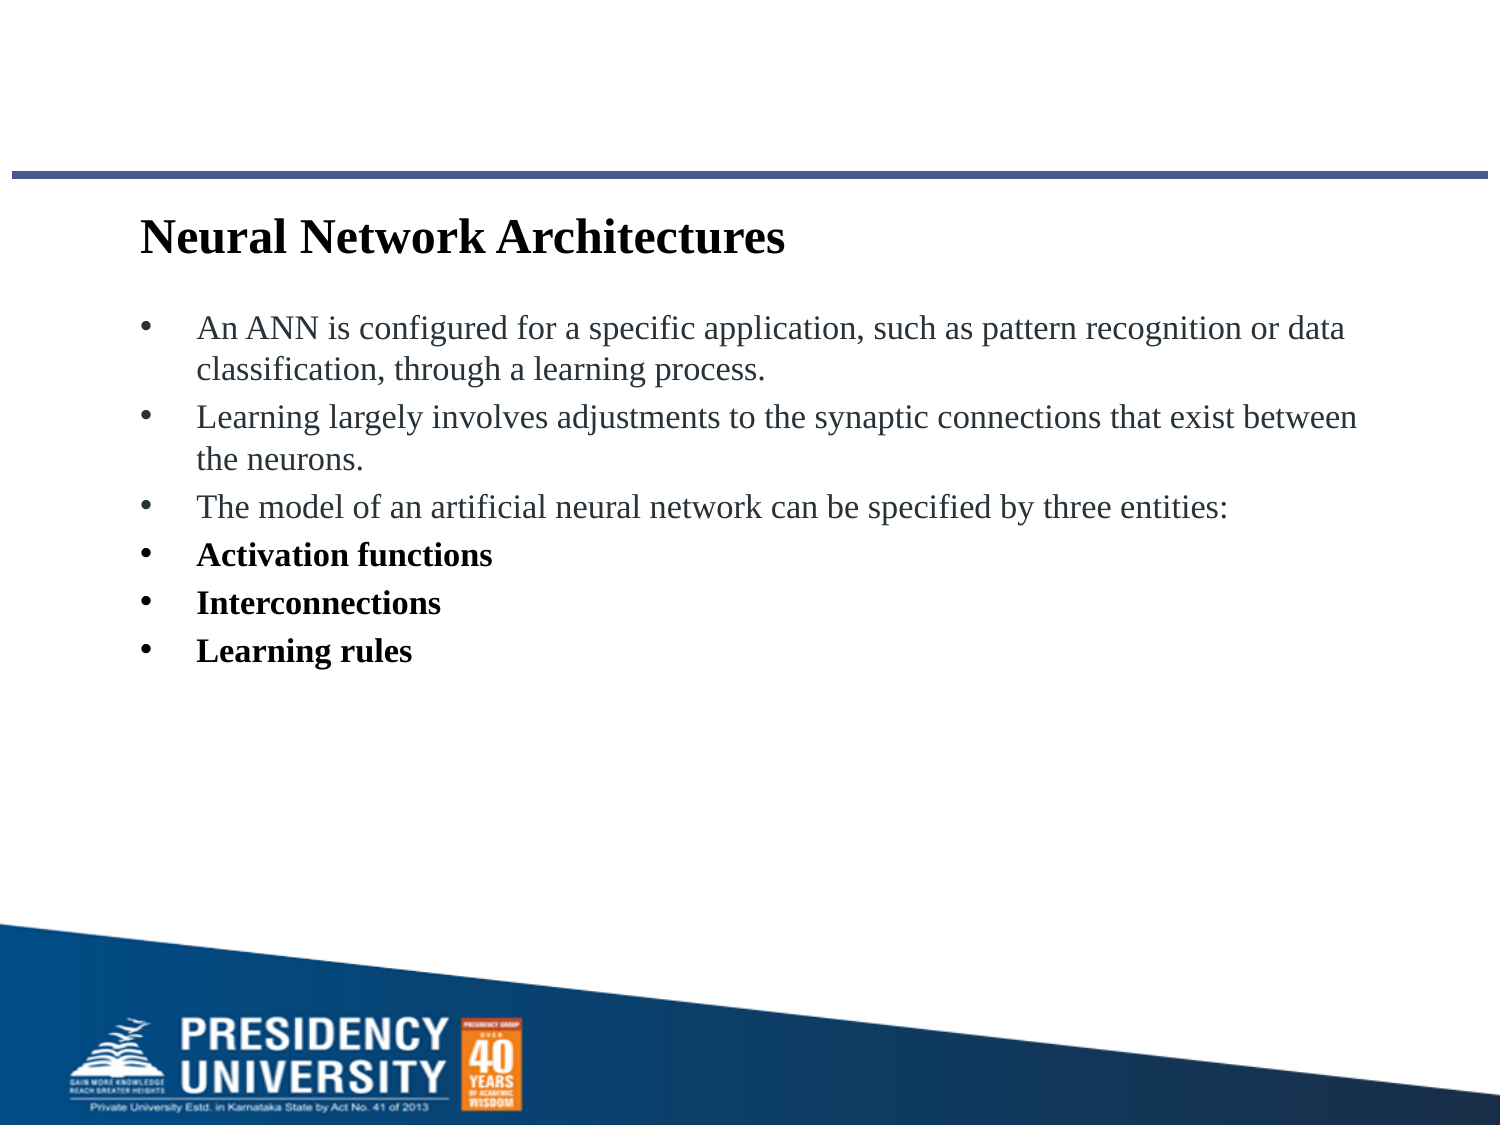

# Neural Network Architectures
An ANN is configured for a specific application, such as pattern recognition or data classification, through a learning process.
Learning largely involves adjustments to the synaptic connections that exist between the neurons.
The model of an artificial neural network can be specified by three entities:
Activation functions
Interconnections
Learning rules